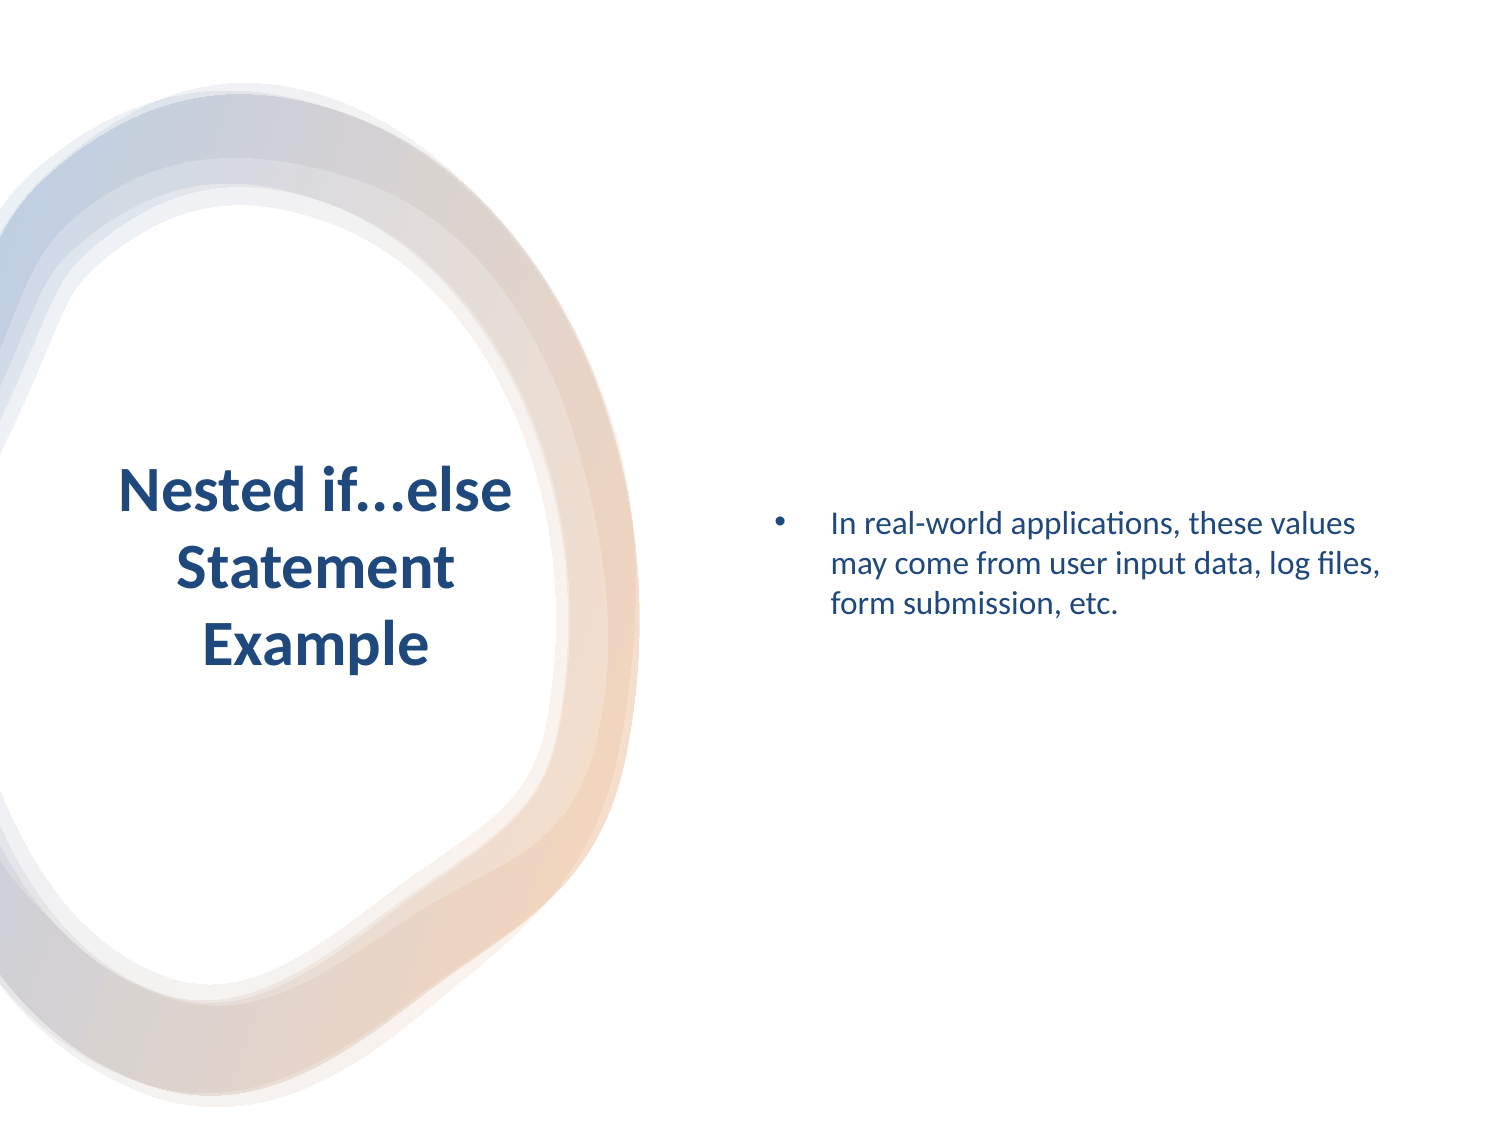

In real-world applications, these values may come from user input data, log files, form submission, etc.
# Nested if...else Statement Example